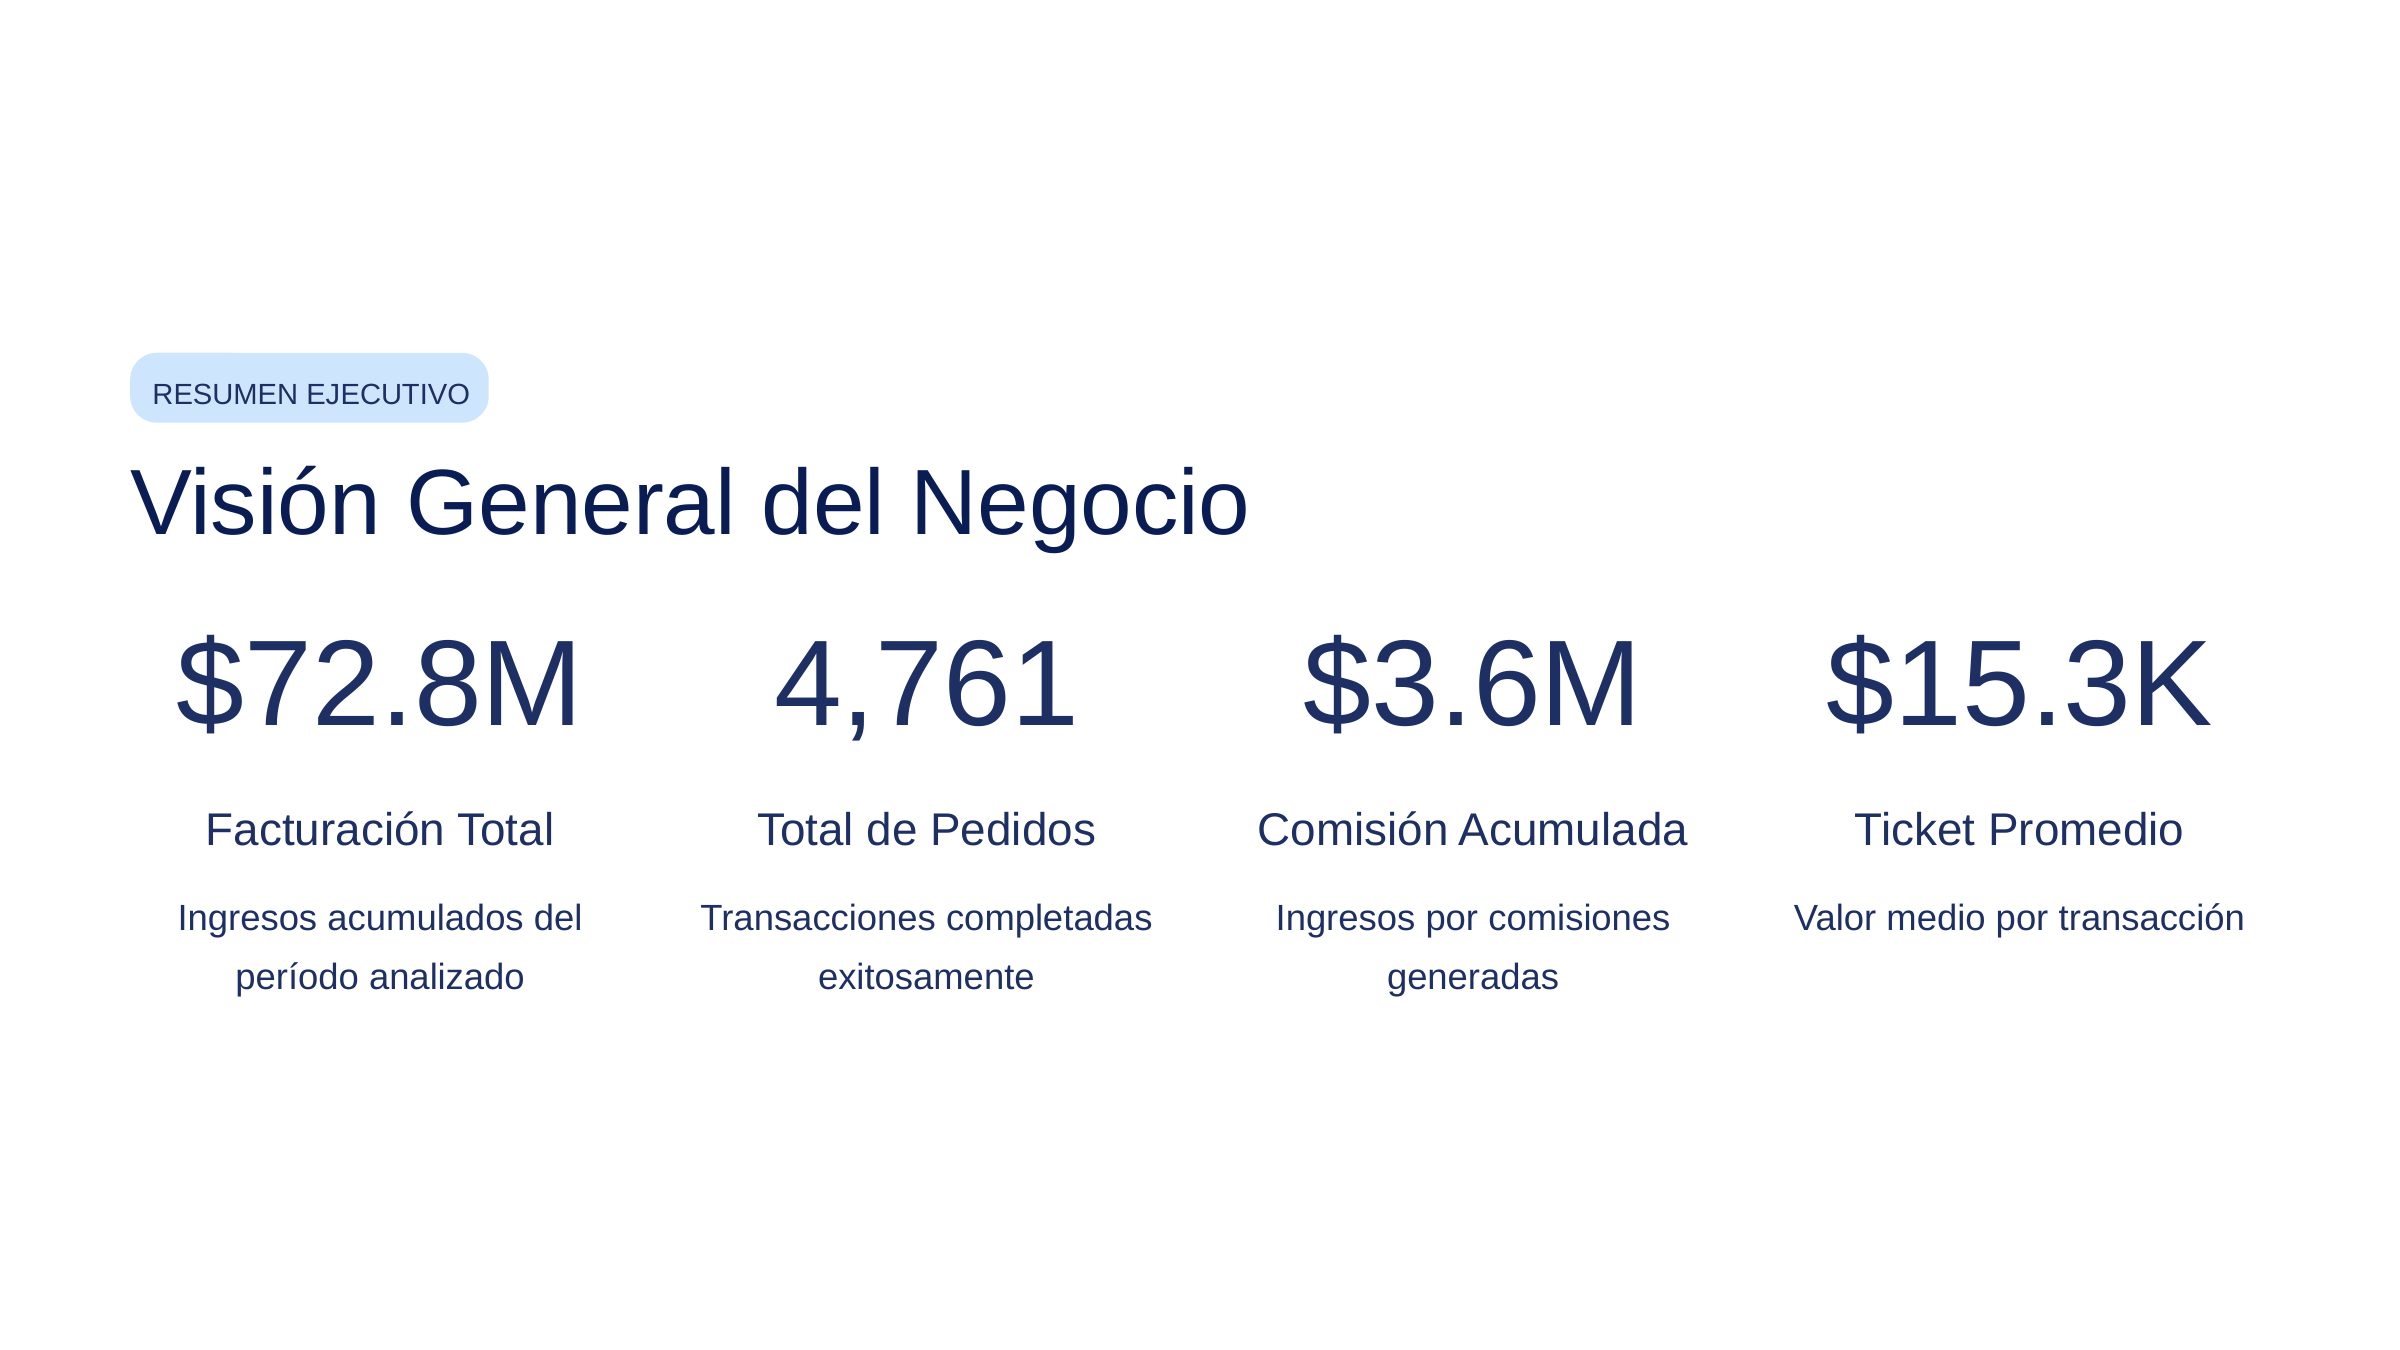

RESUMEN EJECUTIVO
Visión General del Negocio
$72.8M
4,761
$3.6M
$15.3K
Facturación Total
Total de Pedidos
Comisión Acumulada
Ticket Promedio
Ingresos acumulados del período analizado
Transacciones completadas exitosamente
Ingresos por comisiones generadas
Valor medio por transacción